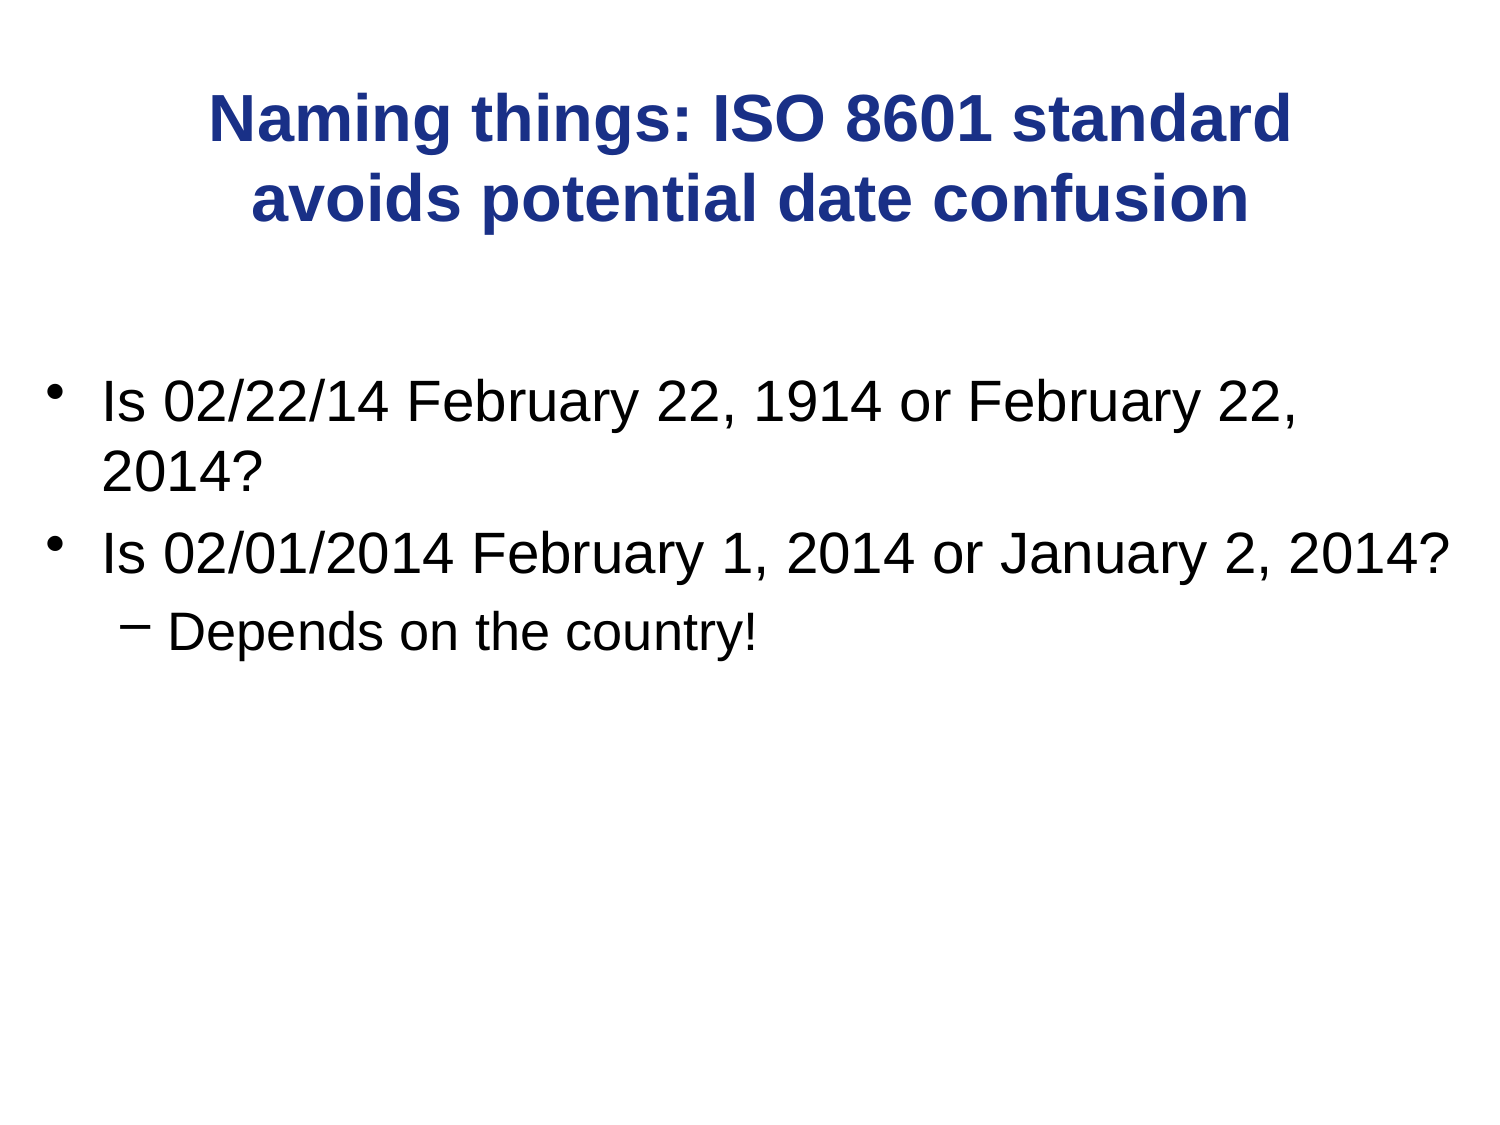

# Naming things: ISO 8601 standard avoids potential date confusion

Is 02/22/14 February 22, 1914 or February 22, 2014?
Is 02/01/2014 February 1, 2014 or January 2, 2014?
Depends on the country!